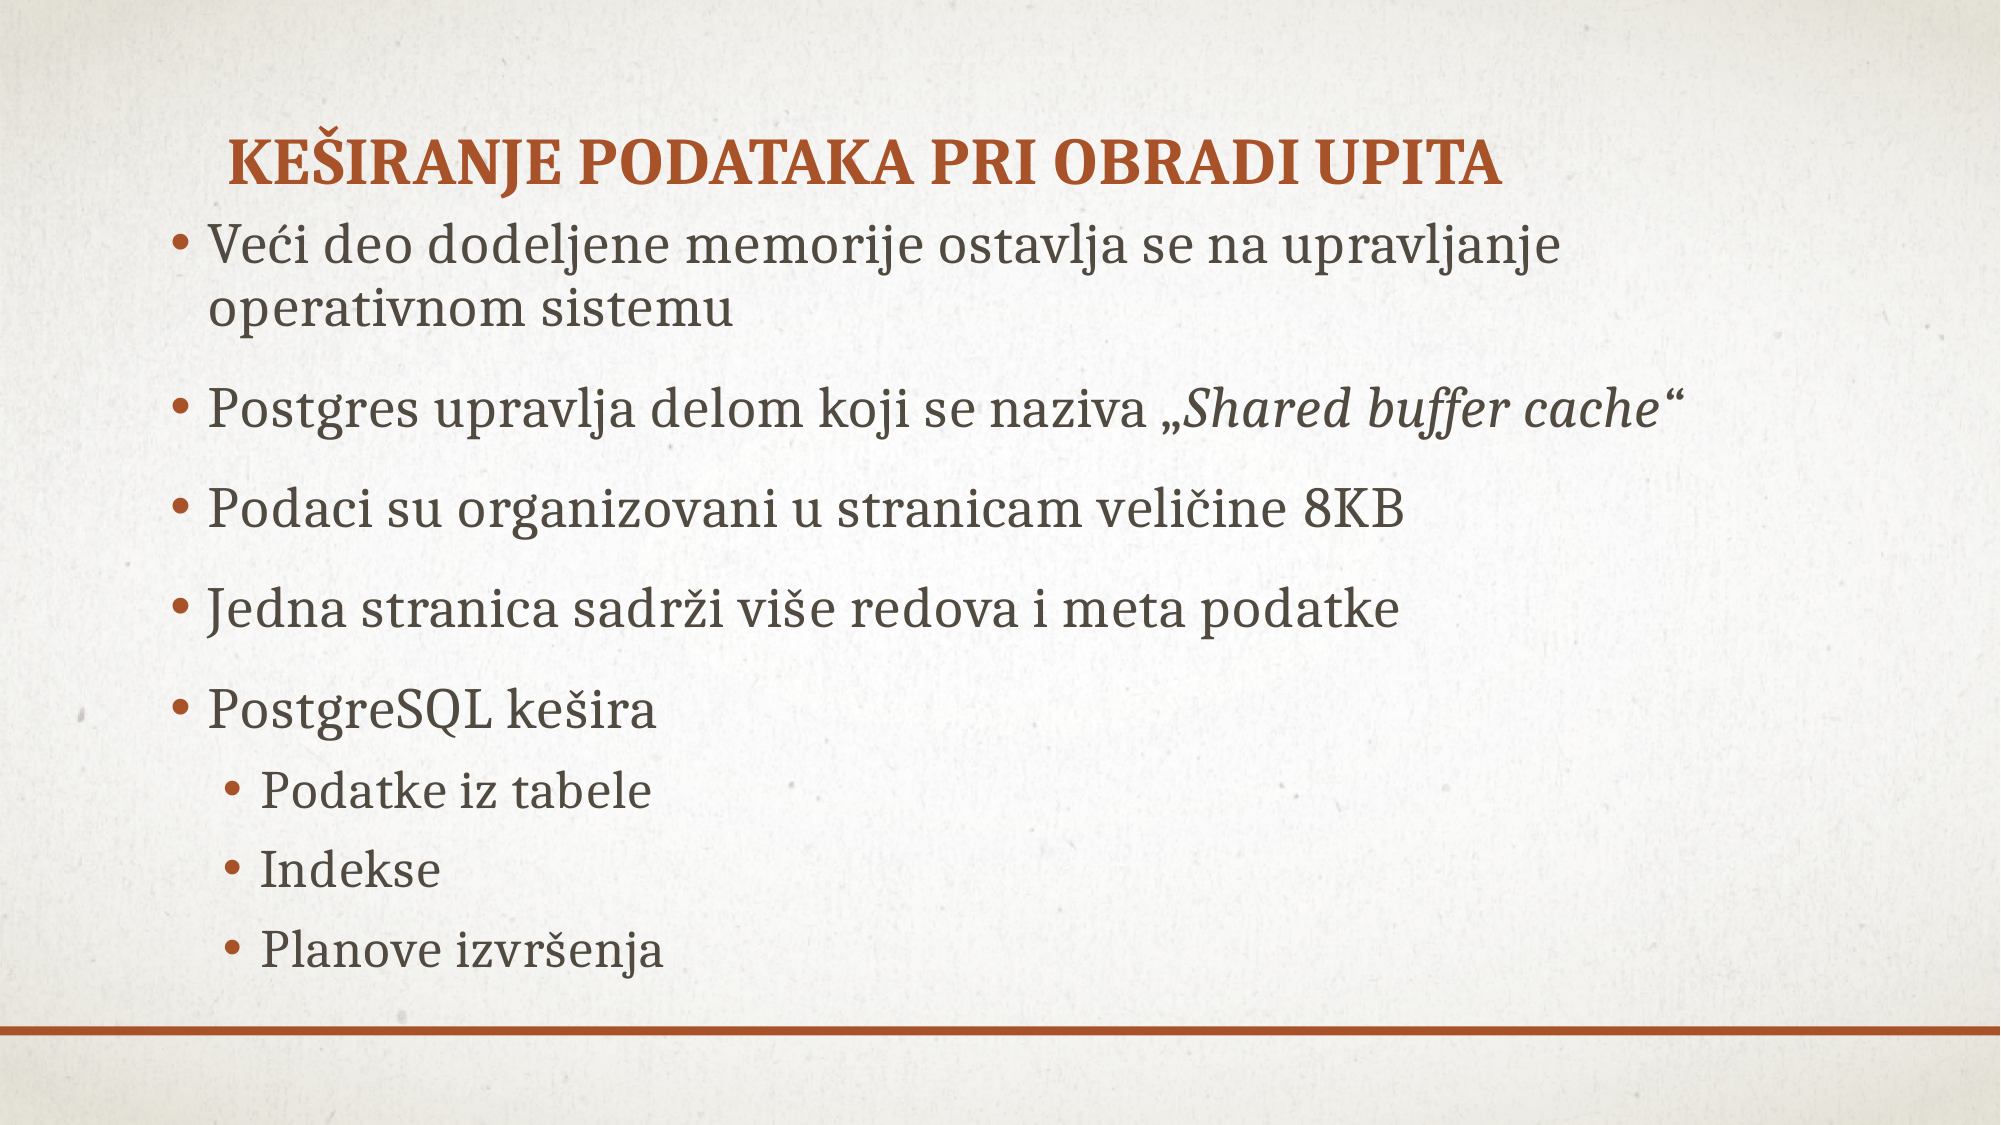

# Keširanje podataka pri obradi upita
Veći deo dodeljene memorije ostavlja se na upravljanje operativnom sistemu
Postgres upravlja delom koji se naziva „Shared buffer cache“
Podaci su organizovani u stranicam veličine 8KB
Jedna stranica sadrži više redova i meta podatke
PostgreSQL kešira
Podatke iz tabele
Indekse
Planove izvršenja